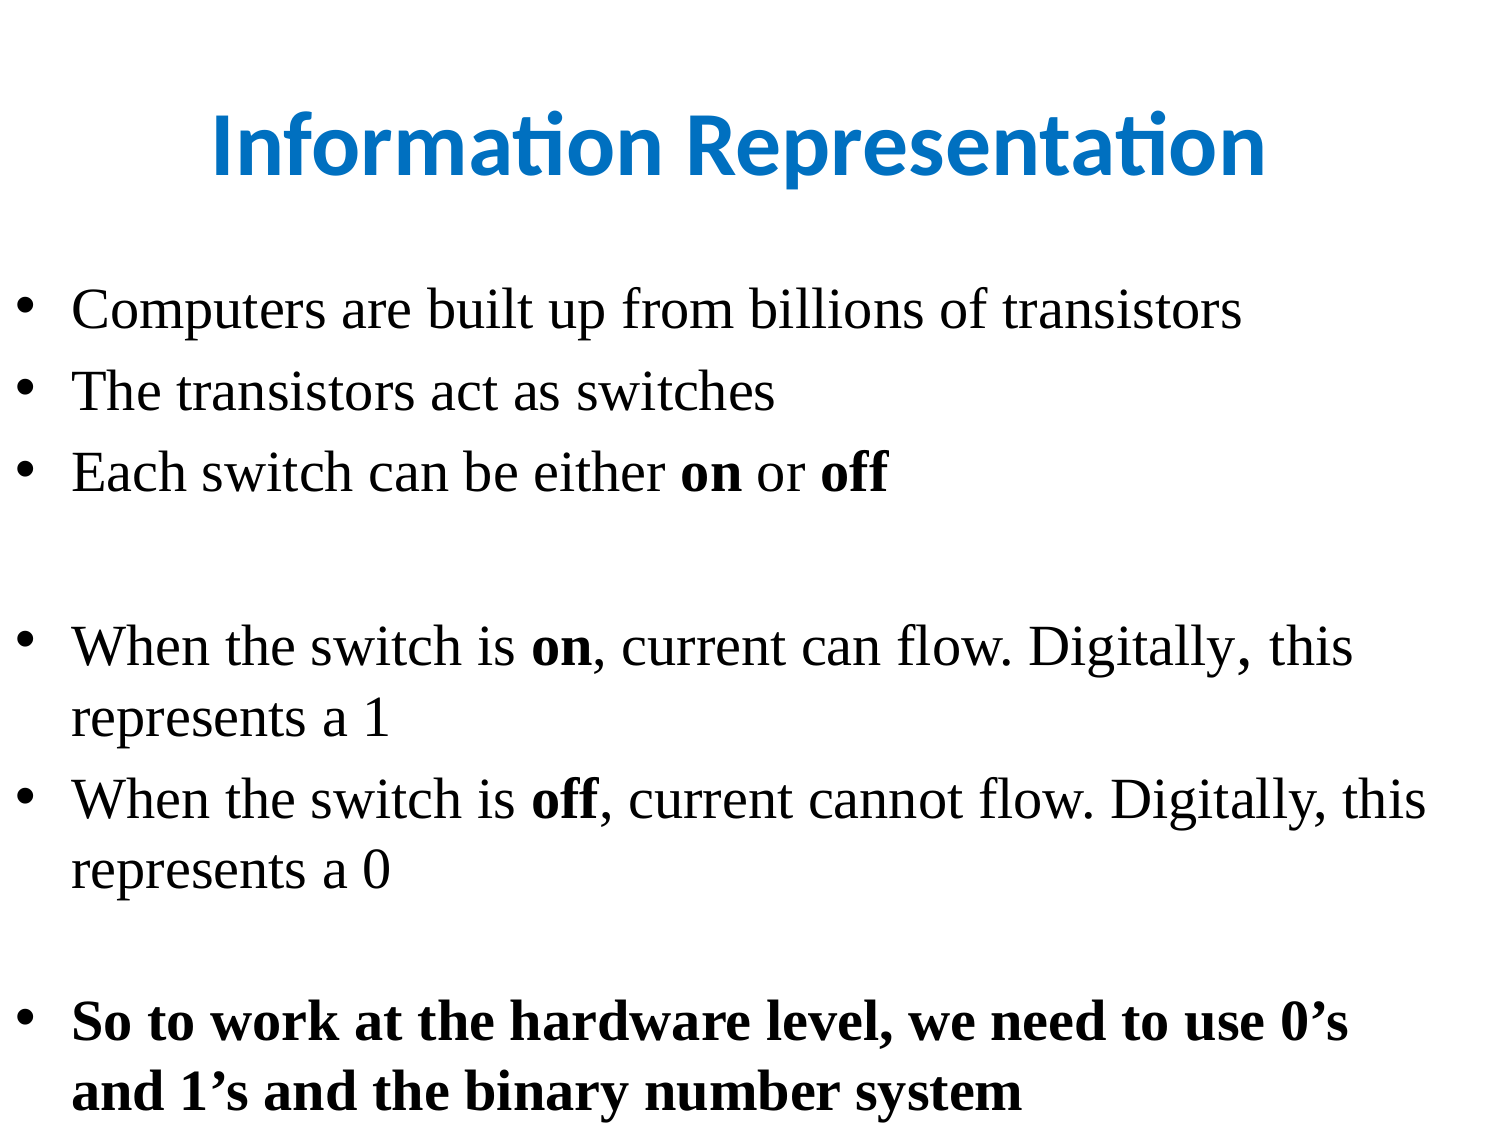

# Information Representation
Computers are built up from billions of transistors
The transistors act as switches
Each switch can be either on or off

When the switch is on, current can flow. Digitally, this represents a 1
When the switch is off, current cannot flow. Digitally, this represents a 0
So to work at the hardware level, we need to use 0’s and 1’s and the binary number system